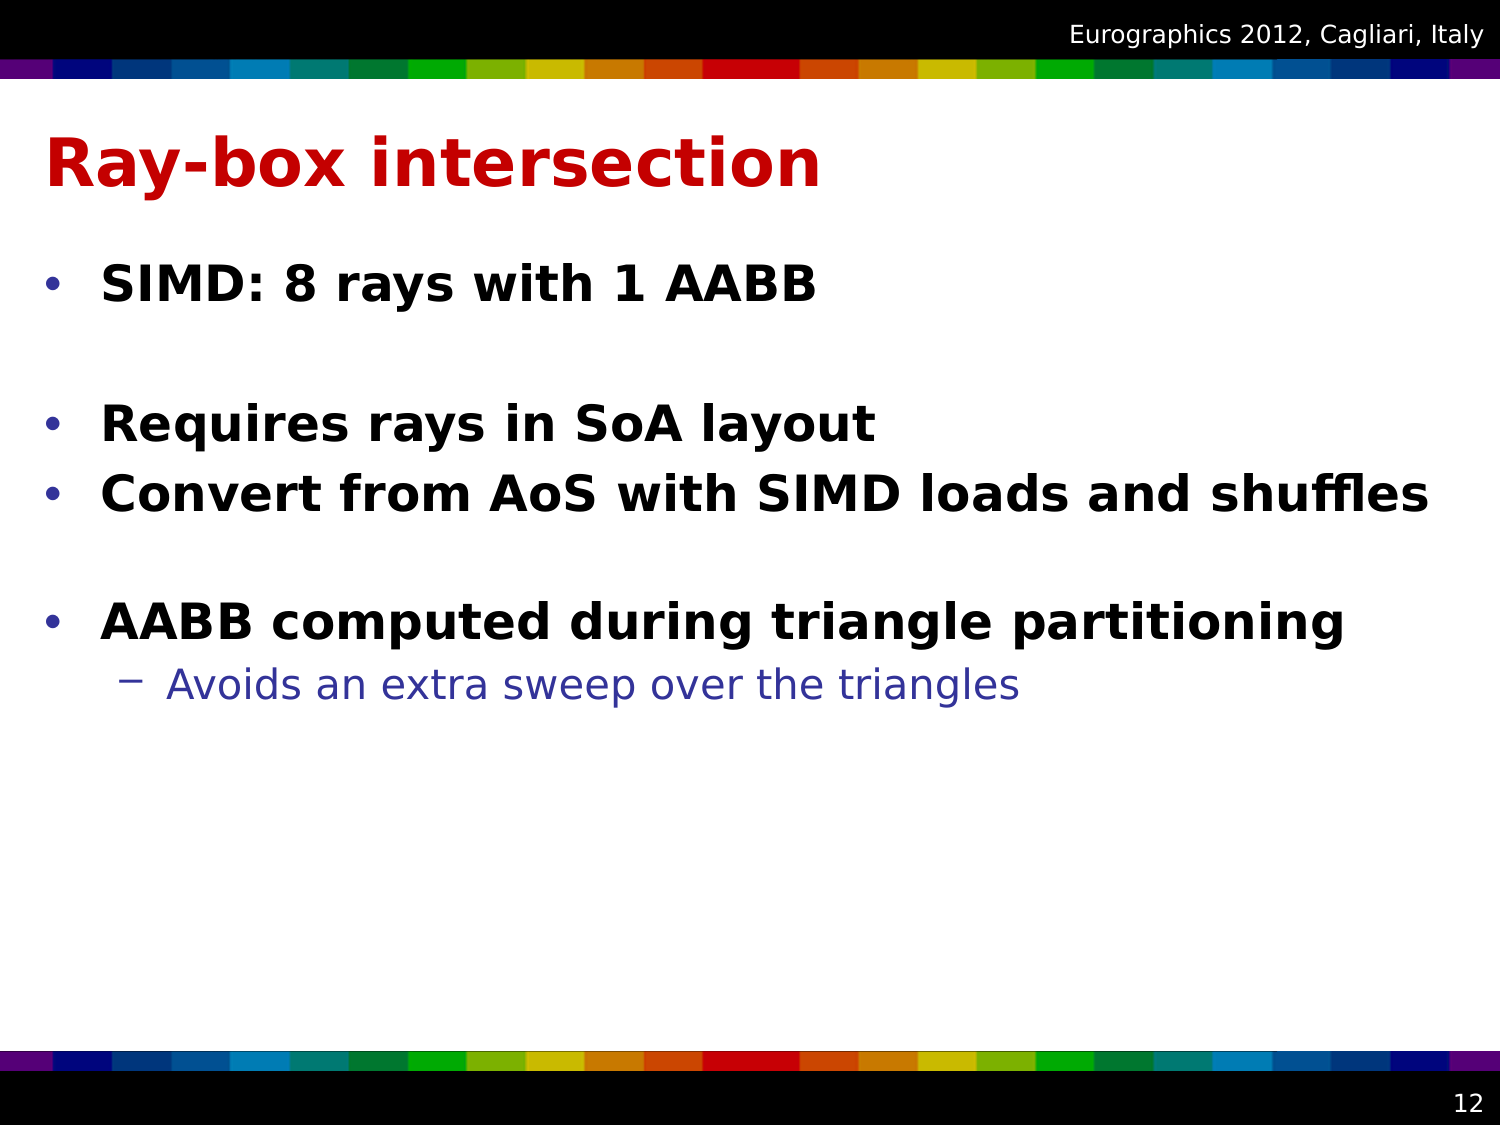

# Ray-box intersection
SIMD: 8 rays with 1 AABB

Requires rays in SoA layout
Convert from AoS with SIMD loads and shuffles

AABB computed during triangle partitioning
Avoids an extra sweep over the triangles
12